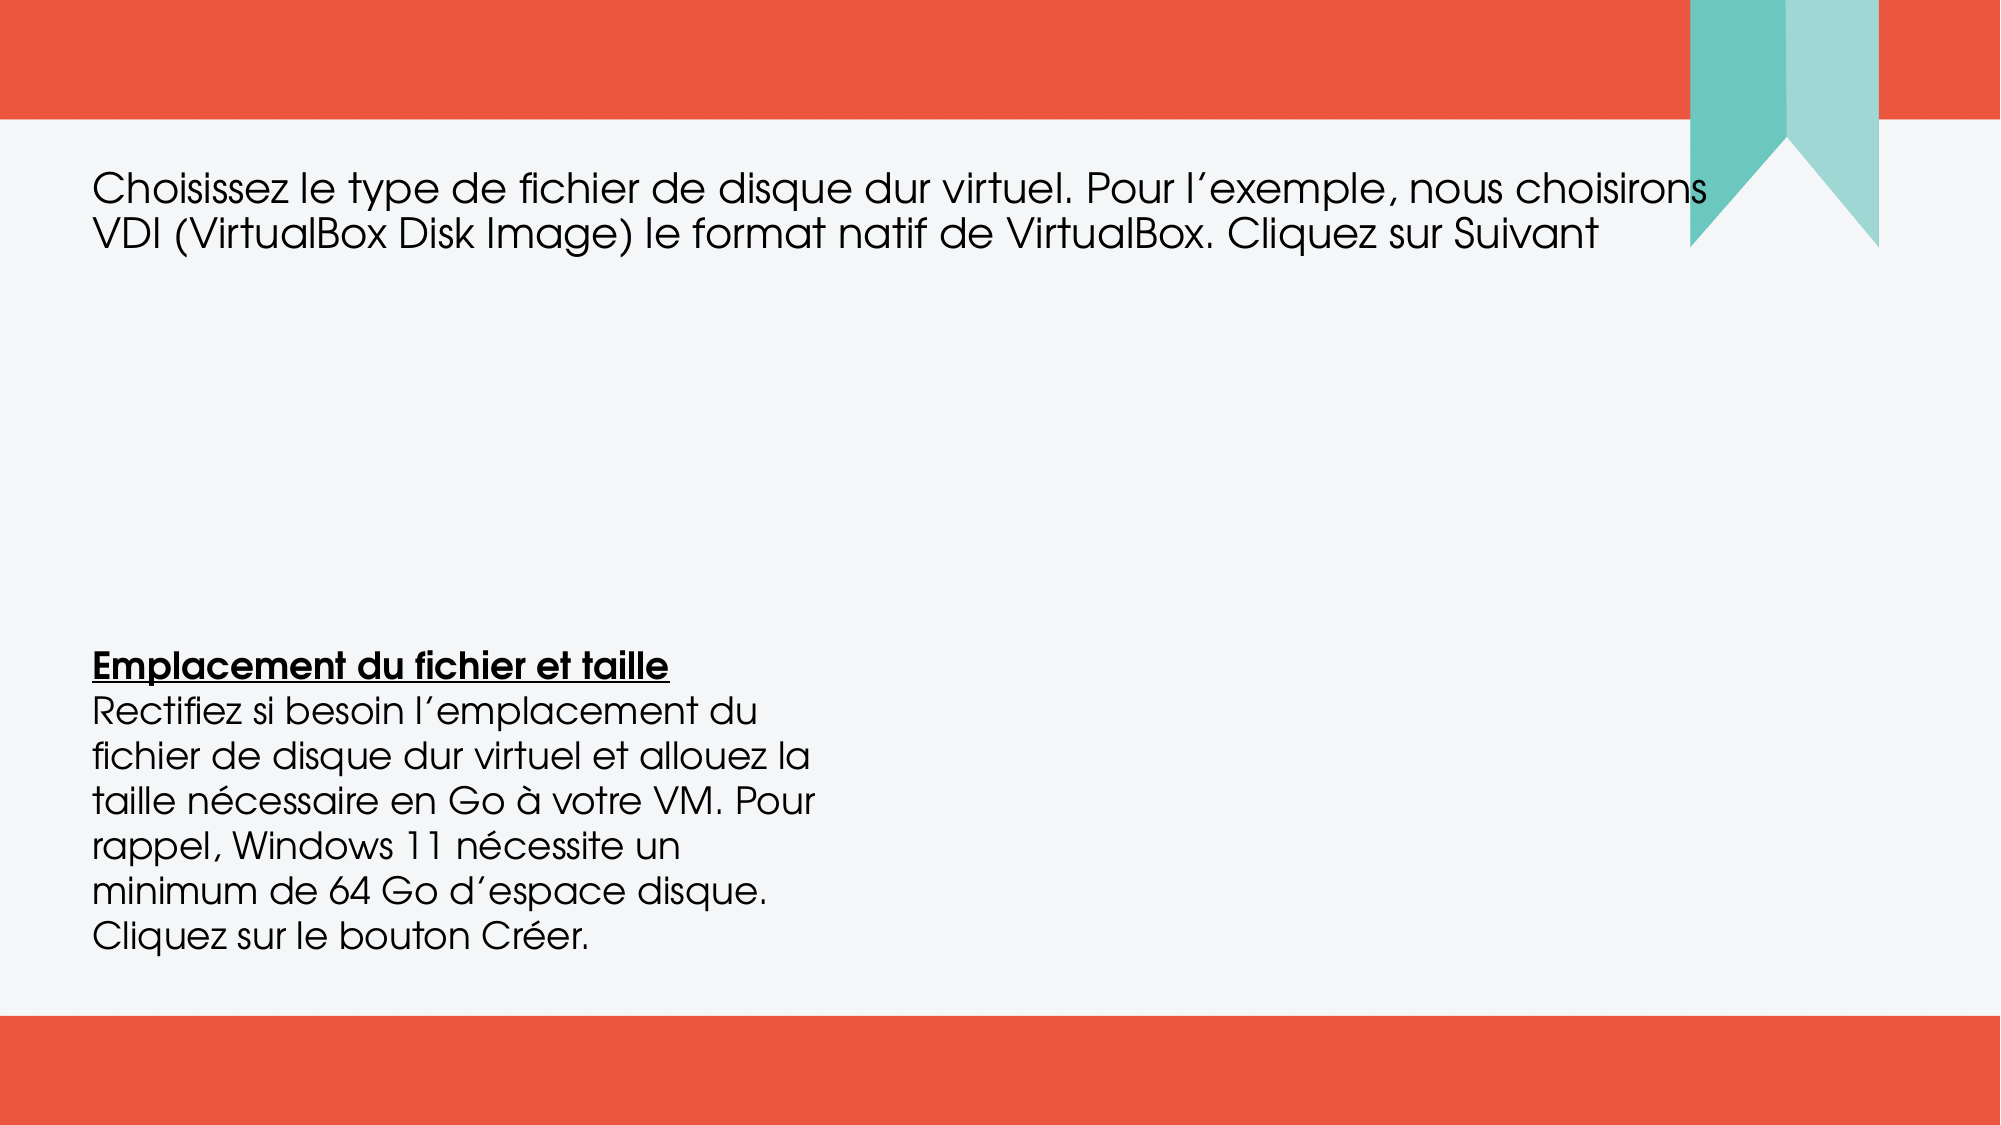

# Choisissez le type de fichier de disque dur virtuel. Pour l’exemple, nous choisirons VDI (VirtualBox Disk Image) le format natif de VirtualBox. Cliquez sur Suivant
Emplacement du fichier et taille
Rectifiez si besoin l’emplacement du fichier de disque dur virtuel et allouez la taille nécessaire en Go à votre VM. Pour rappel, Windows 11 nécessite un minimum de 64 Go d’espace disque. Cliquez sur le bouton Créer.